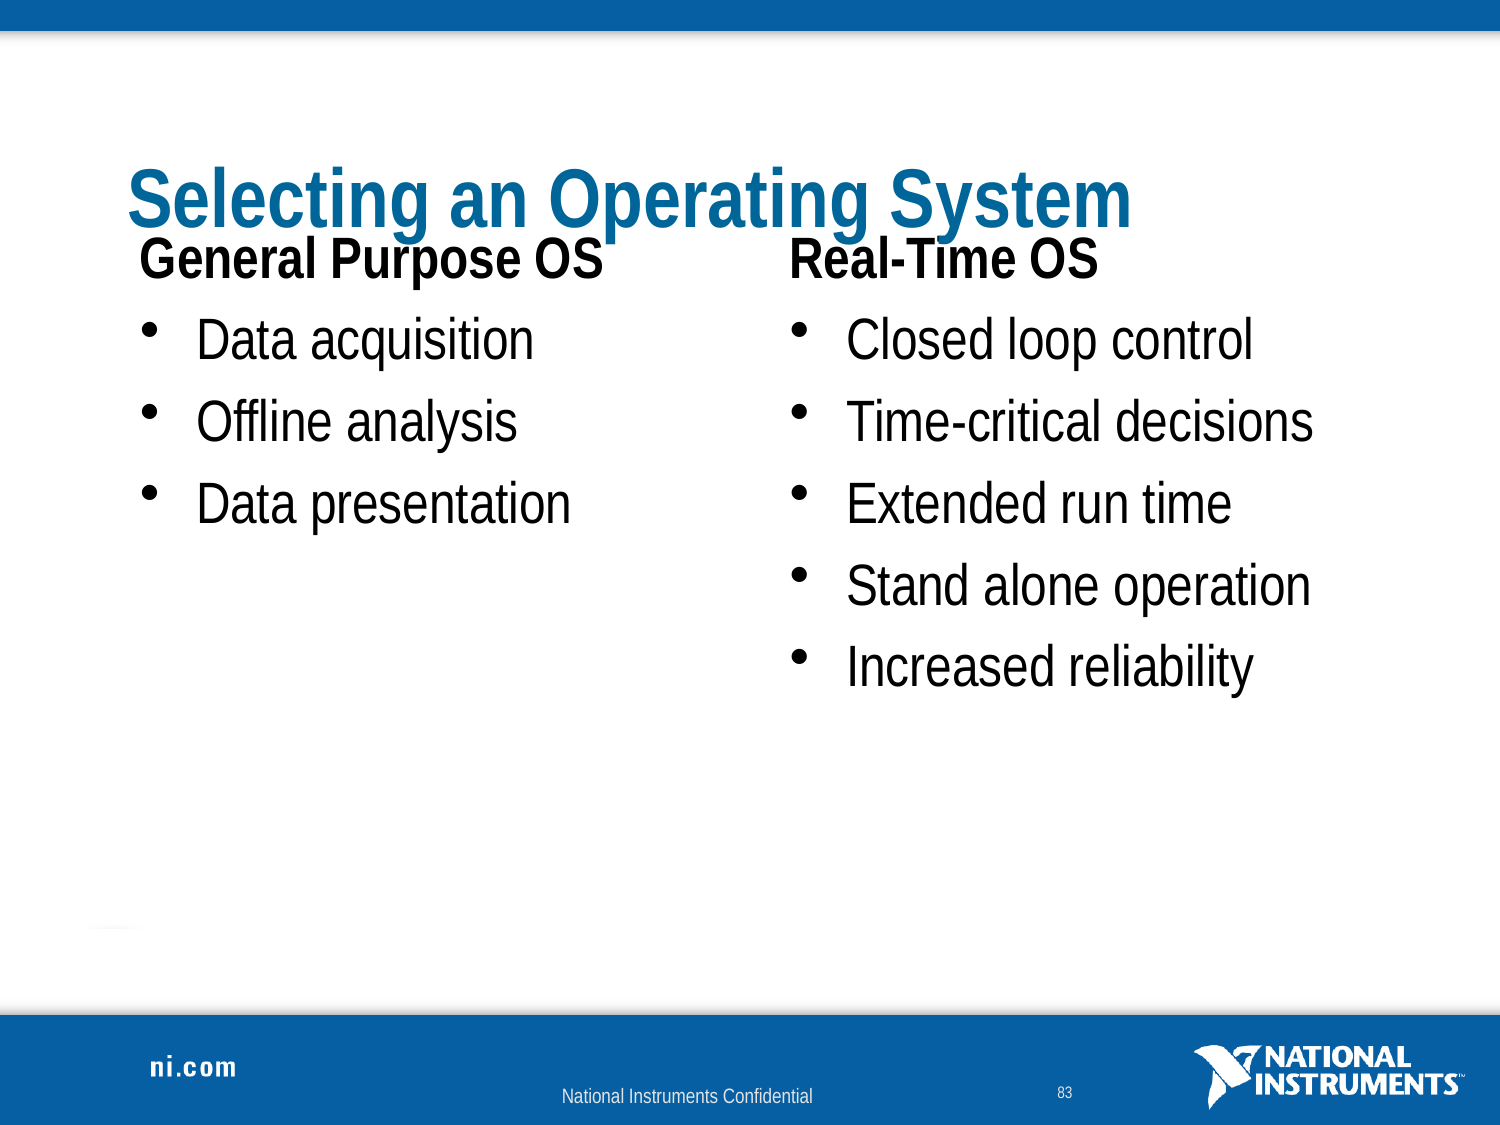

# Selecting an Operating System
General Purpose OS
Data acquisition
Offline analysis
Data presentation
Real-Time OS
Closed loop control
Time-critical decisions
Extended run time
Stand alone operation
Increased reliability